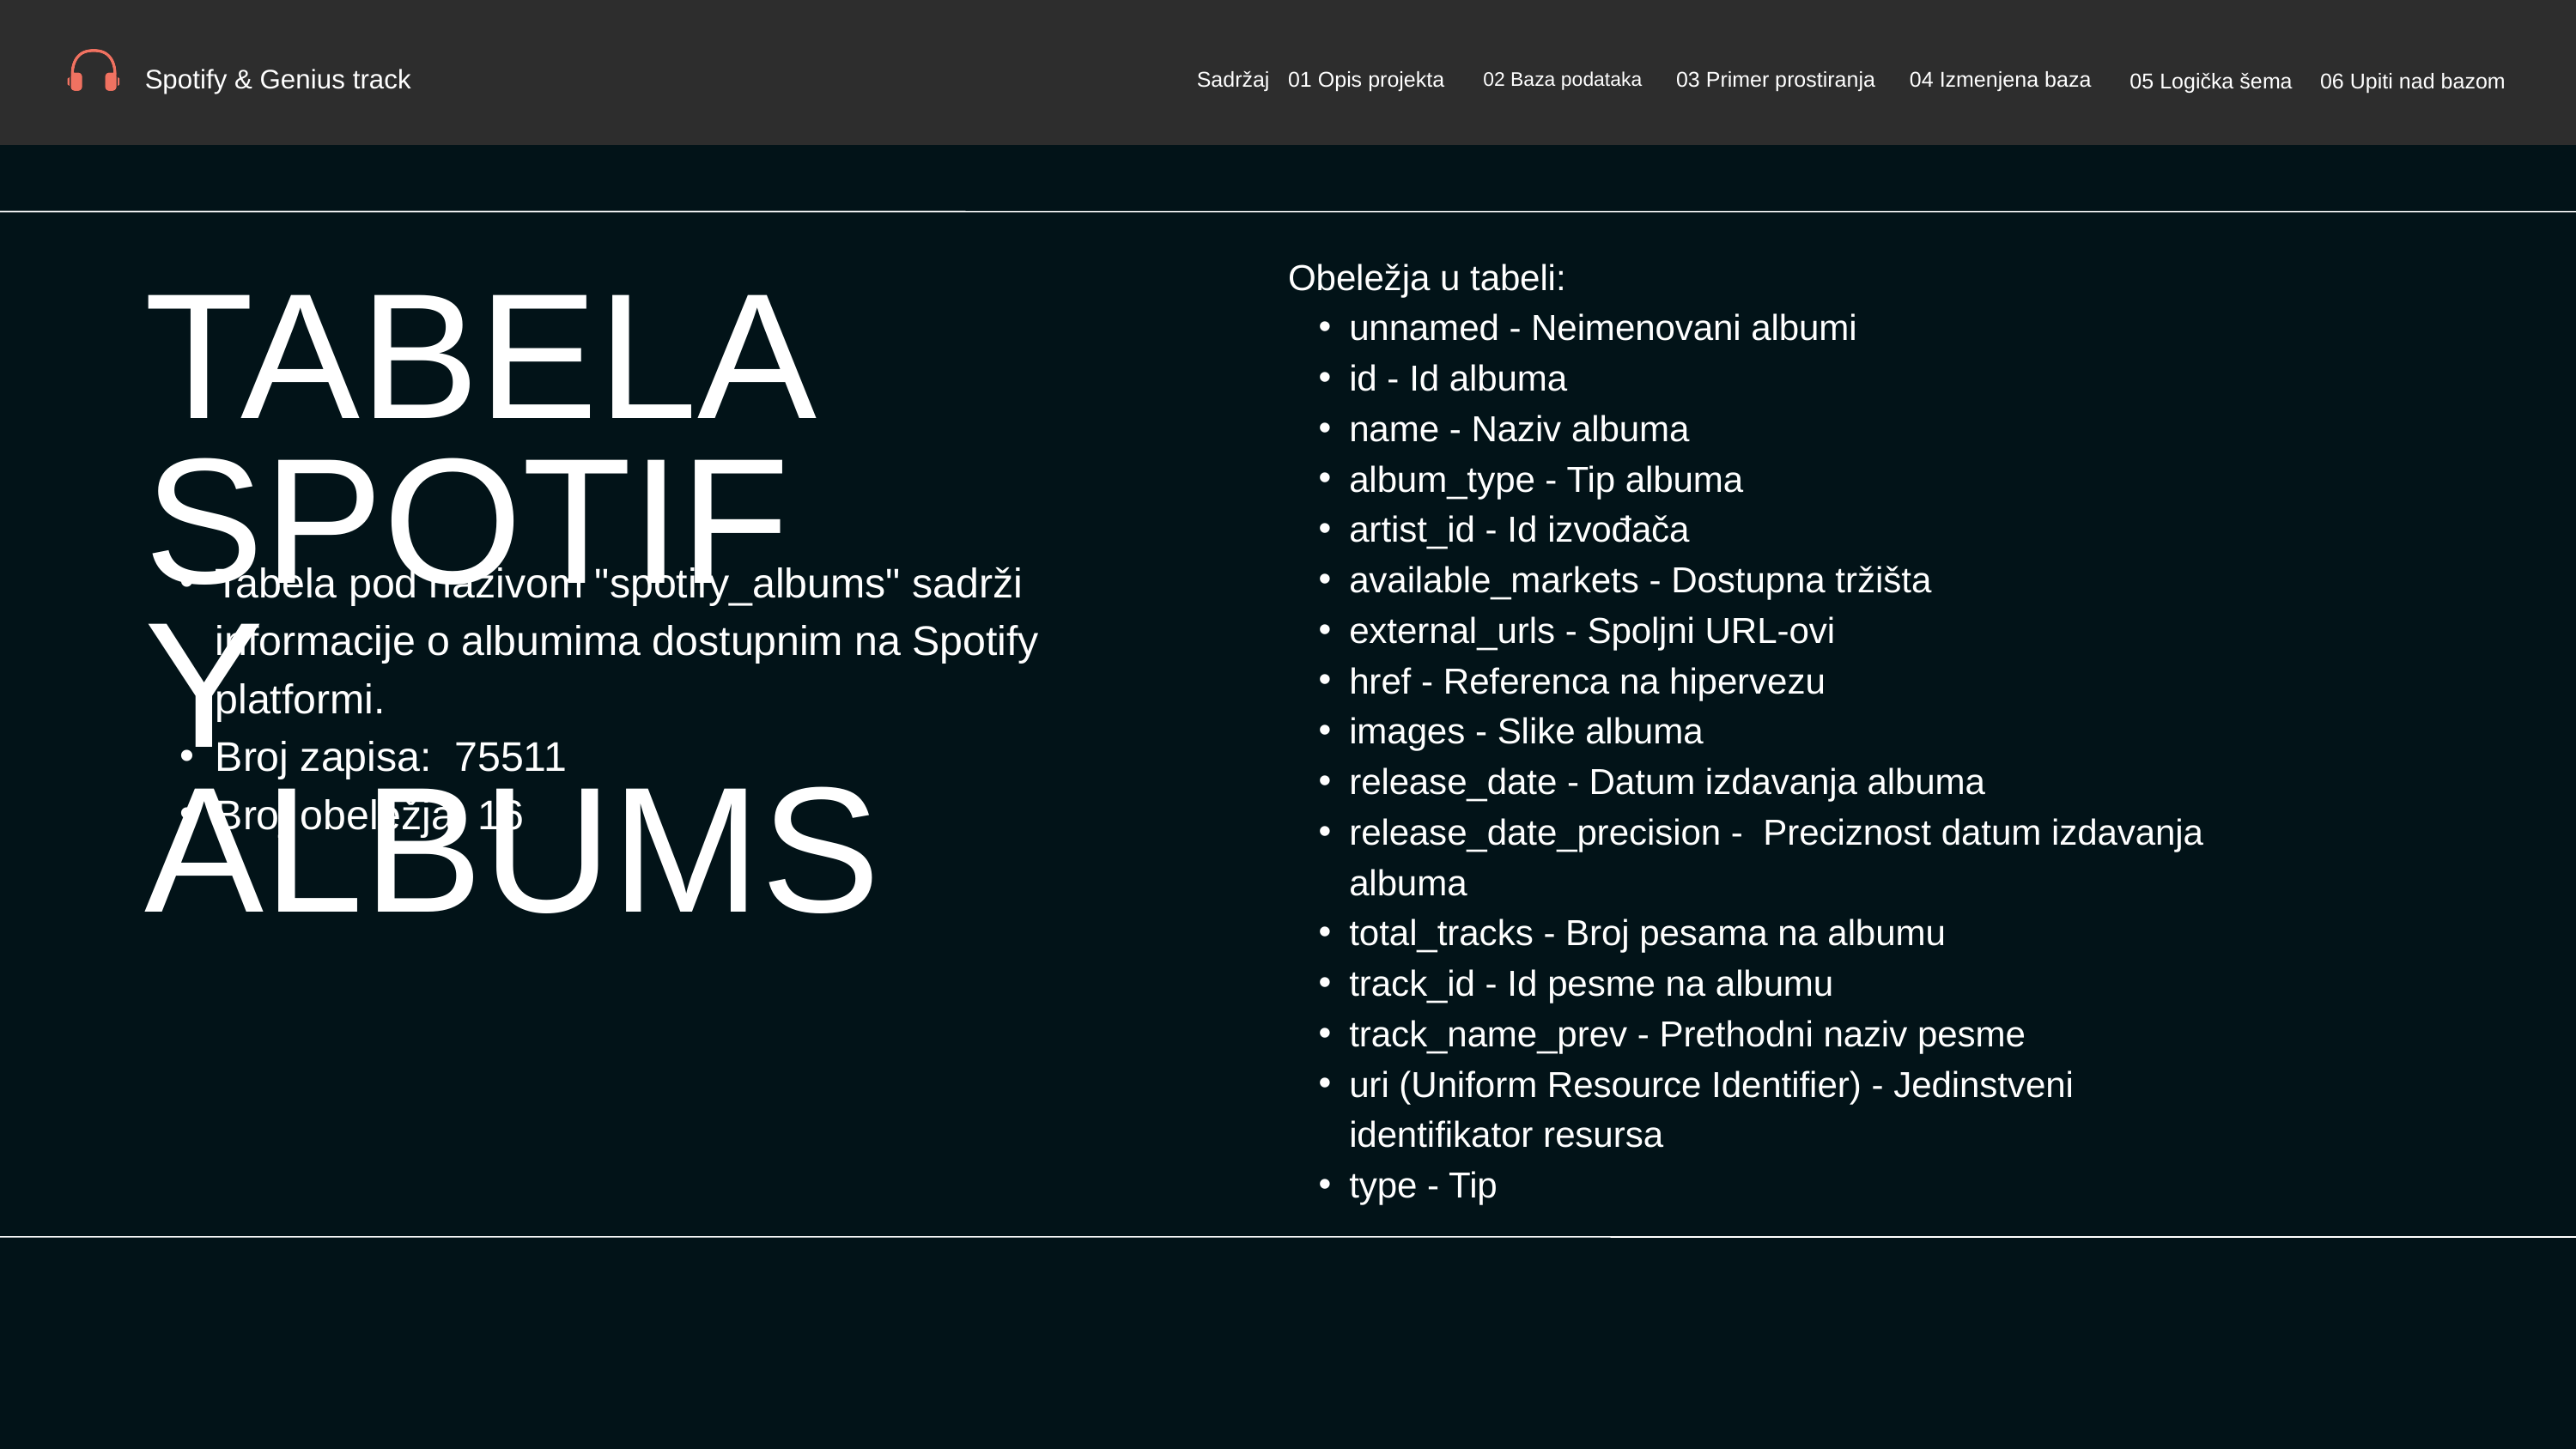

Spotify & Genius track
Sadržaj
01 Opis projekta
03 Primer prostiranja
04 Izmenjena baza
02 Baza podataka
05 Logička šema
06 Upiti nad bazom

Obeležja u tabeli:
unnamed - Neimenovani albumi
id - Id albuma
name - Naziv albuma
album_type - Tip albuma
artist_id - Id izvođača
available_markets - Dostupna tržišta
external_urls - Spoljni URL-ovi
href - Referenca na hipervezu
images - Slike albuma
release_date - Datum izdavanja albuma
release_date_precision -  Preciznost datum izdavanja albuma
total_tracks - Broj pesama na albumu
track_id - Id pesme na albumu
track_name_prev - Prethodni naziv pesme
uri (Uniform Resource Identifier) - Jedinstveni identifikator resursa
type - Tip
TABELA SPOTIFY ALBUMS
Tabela pod nazivom "spotify_albums" sadrži informacije o albumima dostupnim na Spotify platformi.
Broj zapisa:  75511
Broj obeležja: 16